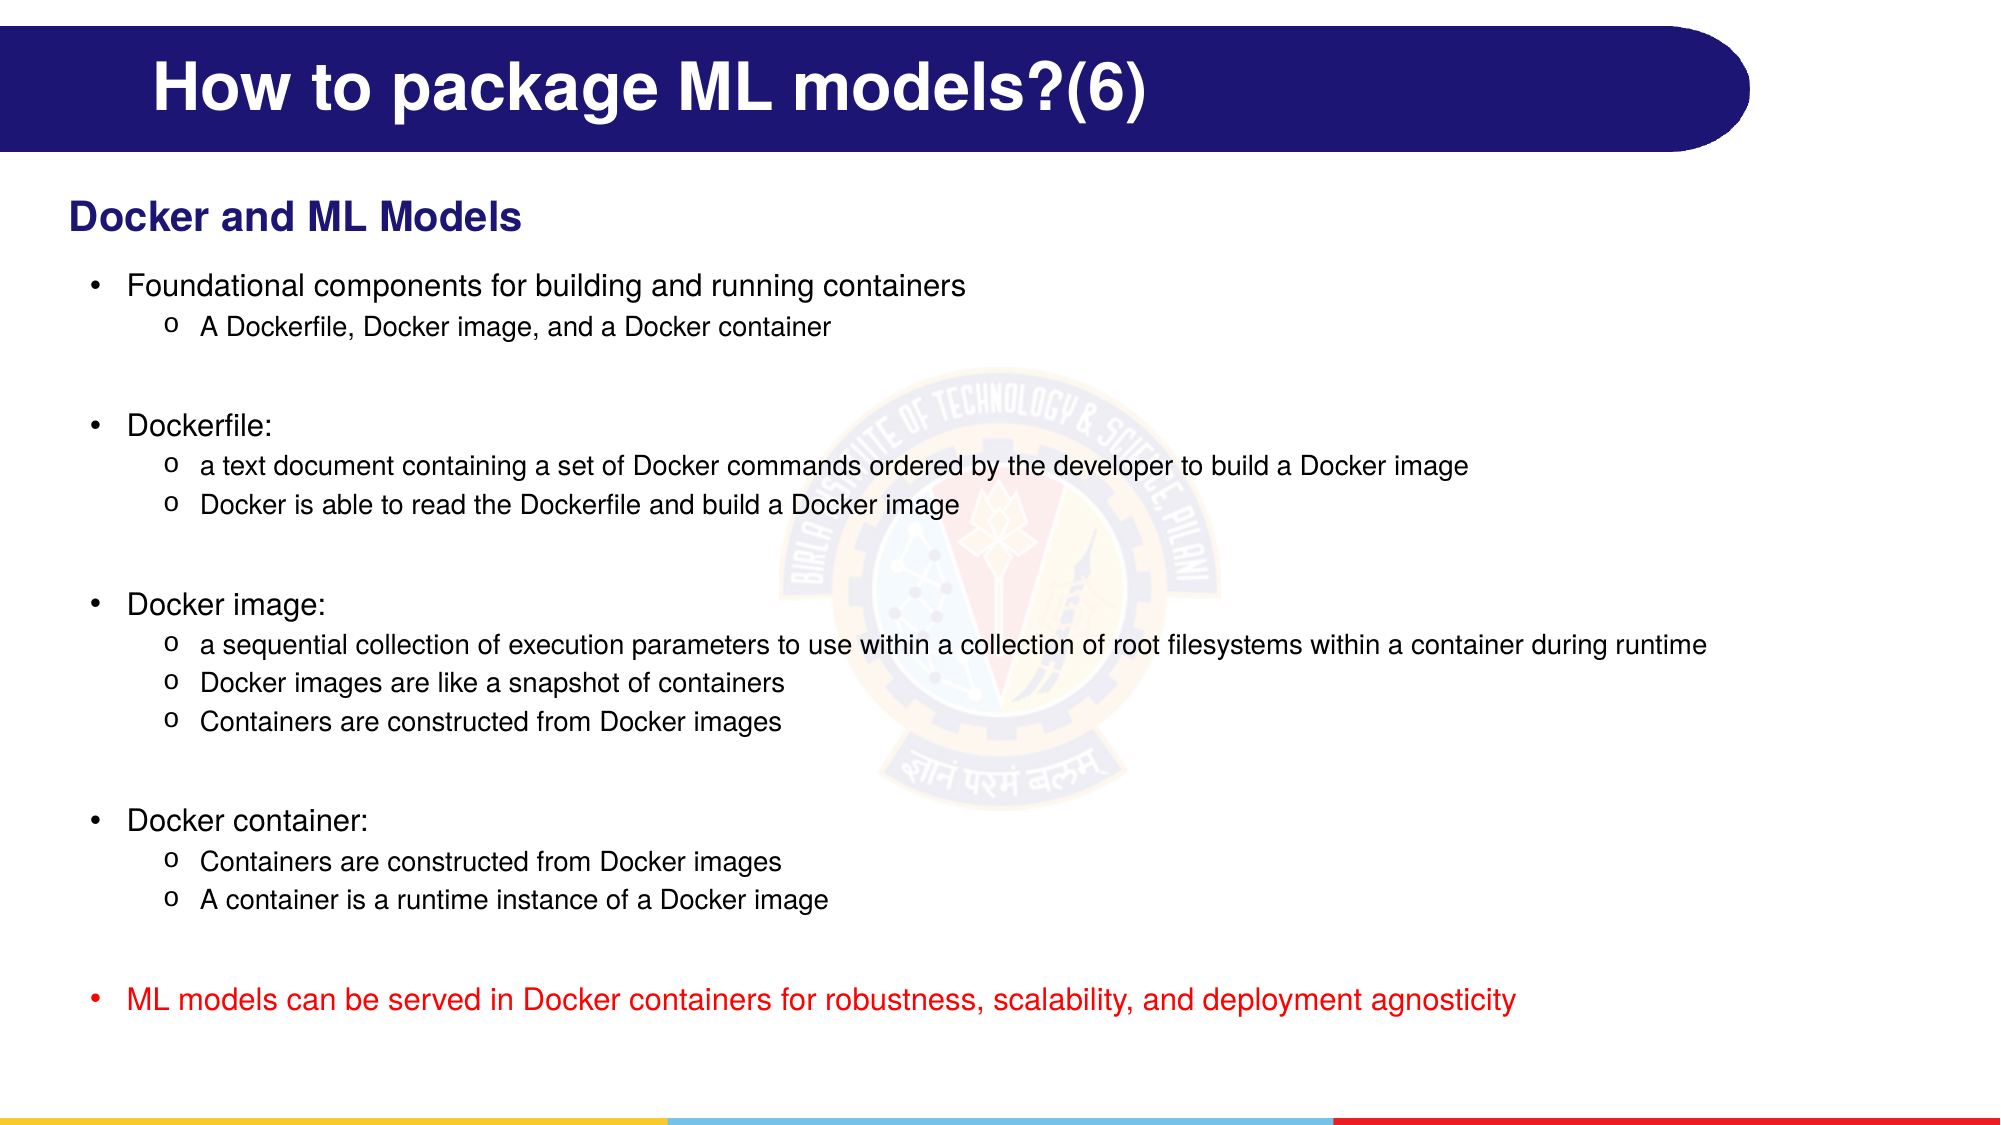

# How to package ML models?(6)
Docker and ML Models
Foundational components for building and running containers
A Dockerfile, Docker image, and a Docker container

Dockerfile:
a text document containing a set of Docker commands ordered by the developer to build a Docker image
Docker is able to read the Dockerfile and build a Docker image

Docker image:
a sequential collection of execution parameters to use within a collection of root filesystems within a container during runtime
Docker images are like a snapshot of containers
Containers are constructed from Docker images

Docker container:
Containers are constructed from Docker images
A container is a runtime instance of a Docker image

ML models can be served in Docker containers for robustness, scalability, and deployment agnosticity